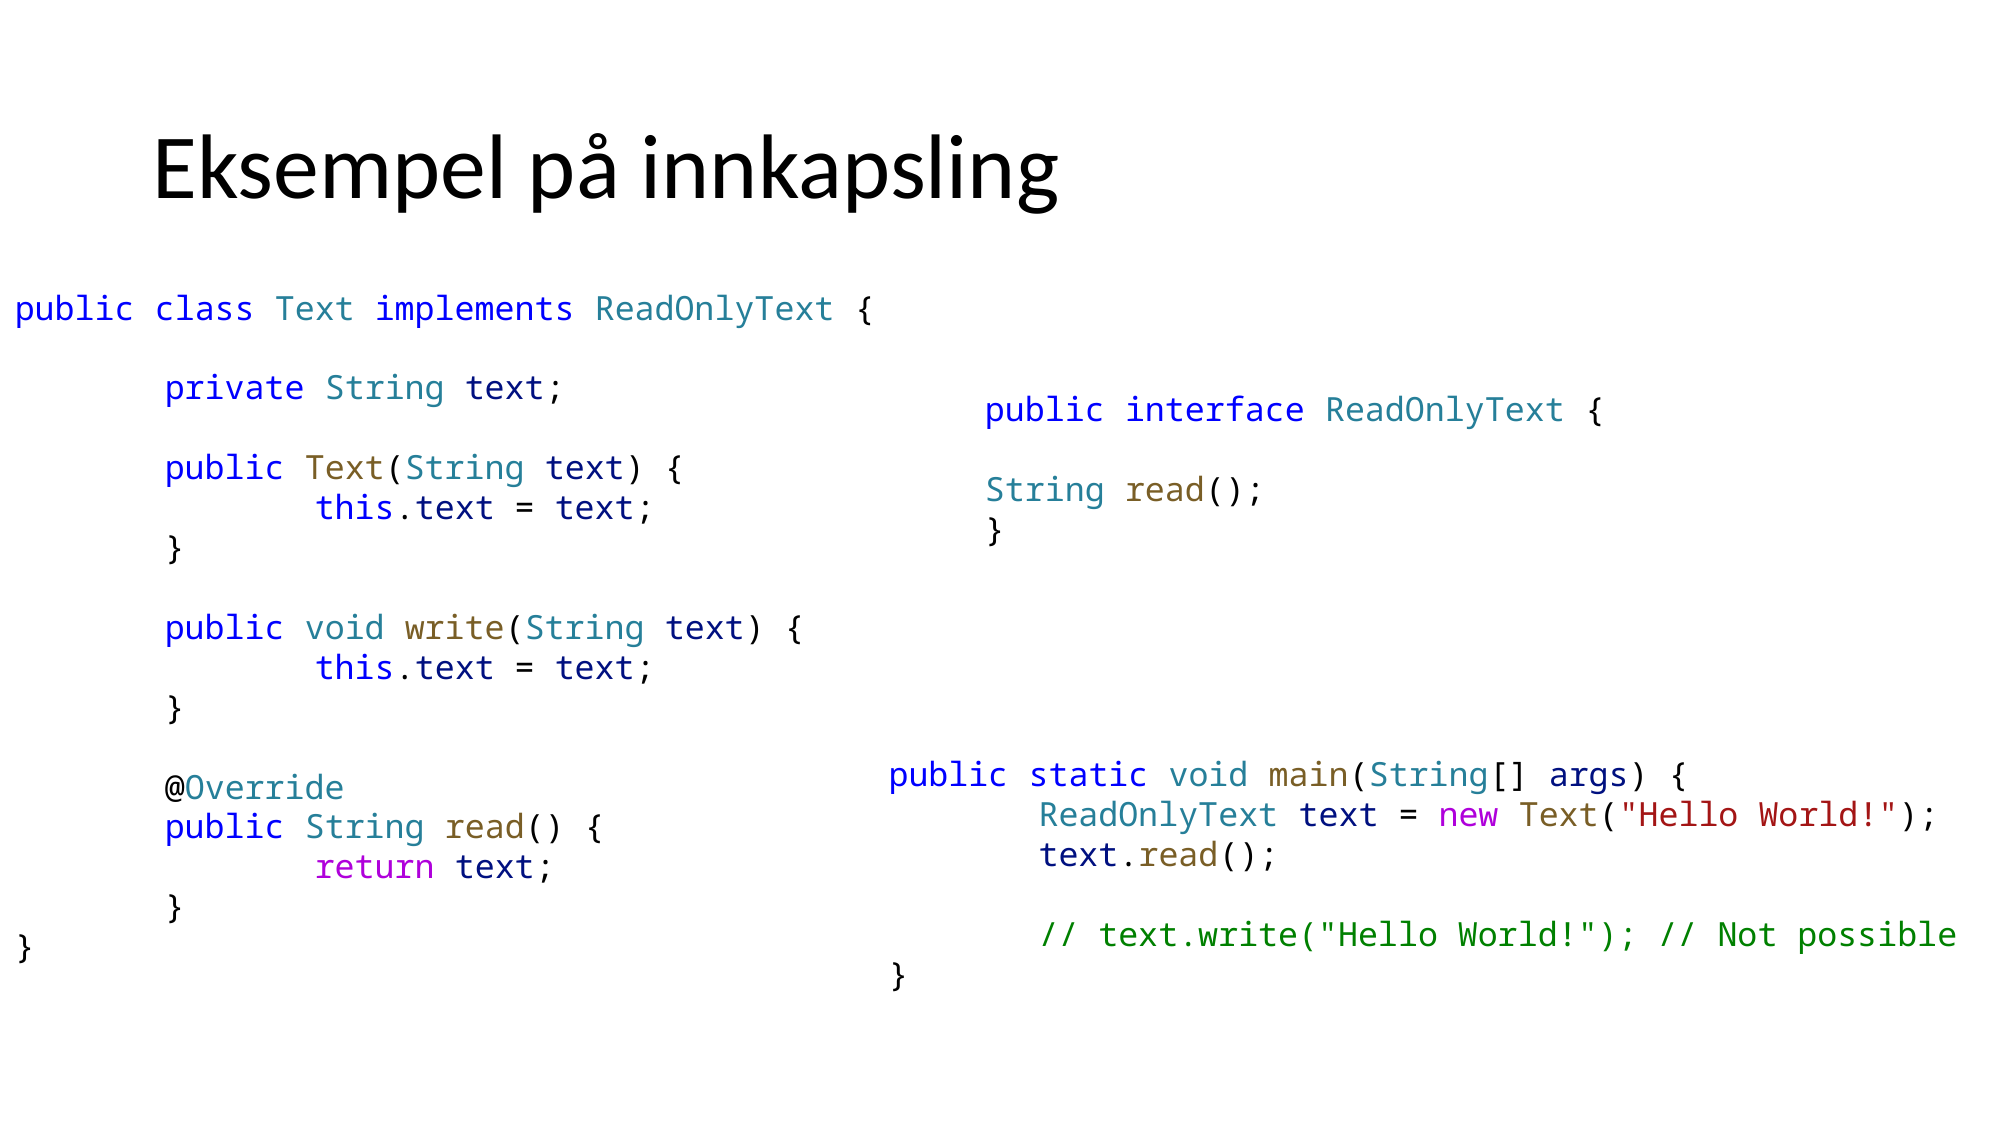

# Eksempel på innkapsling
public class Text implements ReadOnlyText {
	private String text;
	public Text(String text) {
		this.text = text;
	}
	public void write(String text) {
		this.text = text;
	}
	@Override
	public String read() {
		return text;
	}
}
public interface ReadOnlyText {
String read();
}
public static void main(String[] args) {
	ReadOnlyText text = new Text("Hello World!");
	text.read();
	// text.write("Hello World!"); // Not possible
}